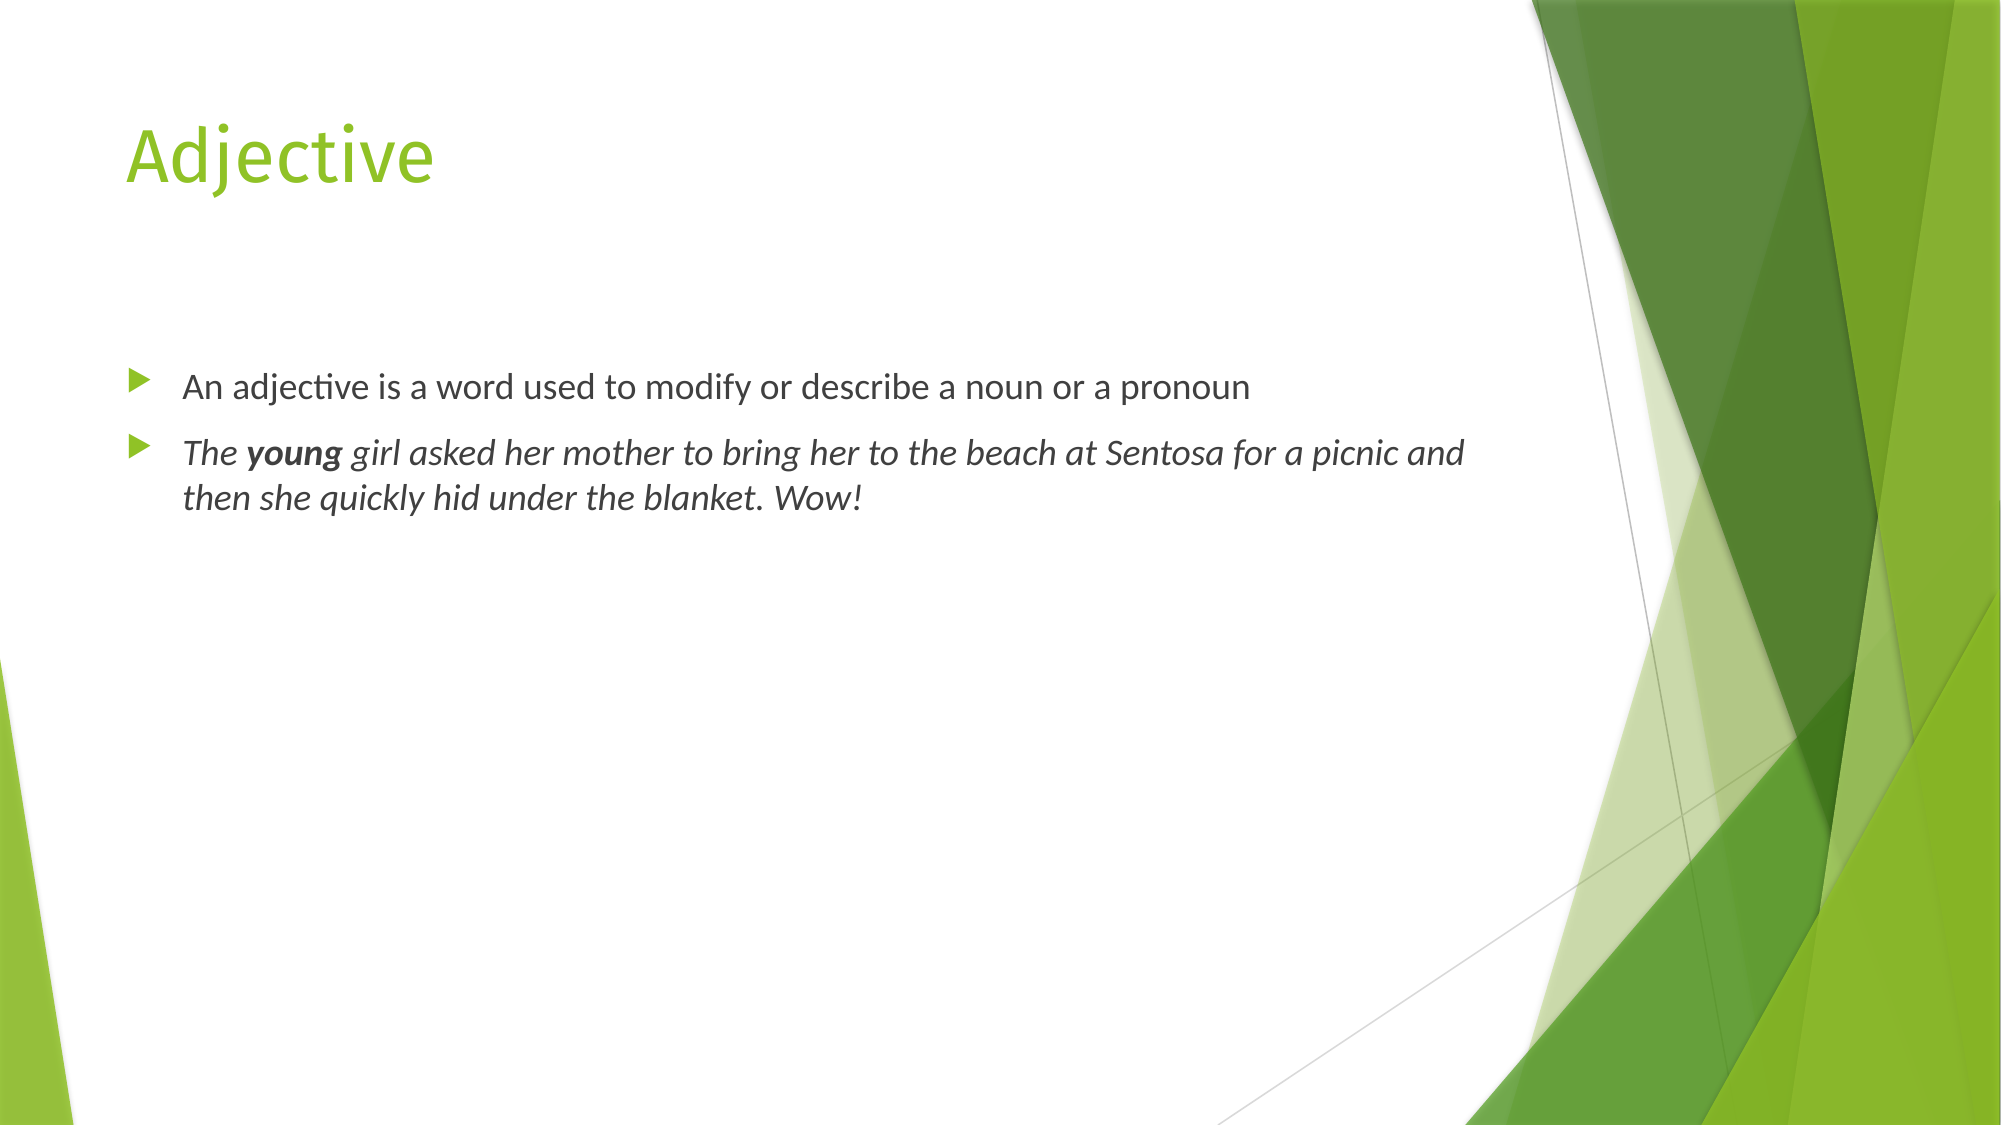

# Adjective
An adjective is a word used to modify or describe a noun or a pronoun
The young girl asked her mother to bring her to the beach at Sentosa for a picnic and then she quickly hid under the blanket. Wow!